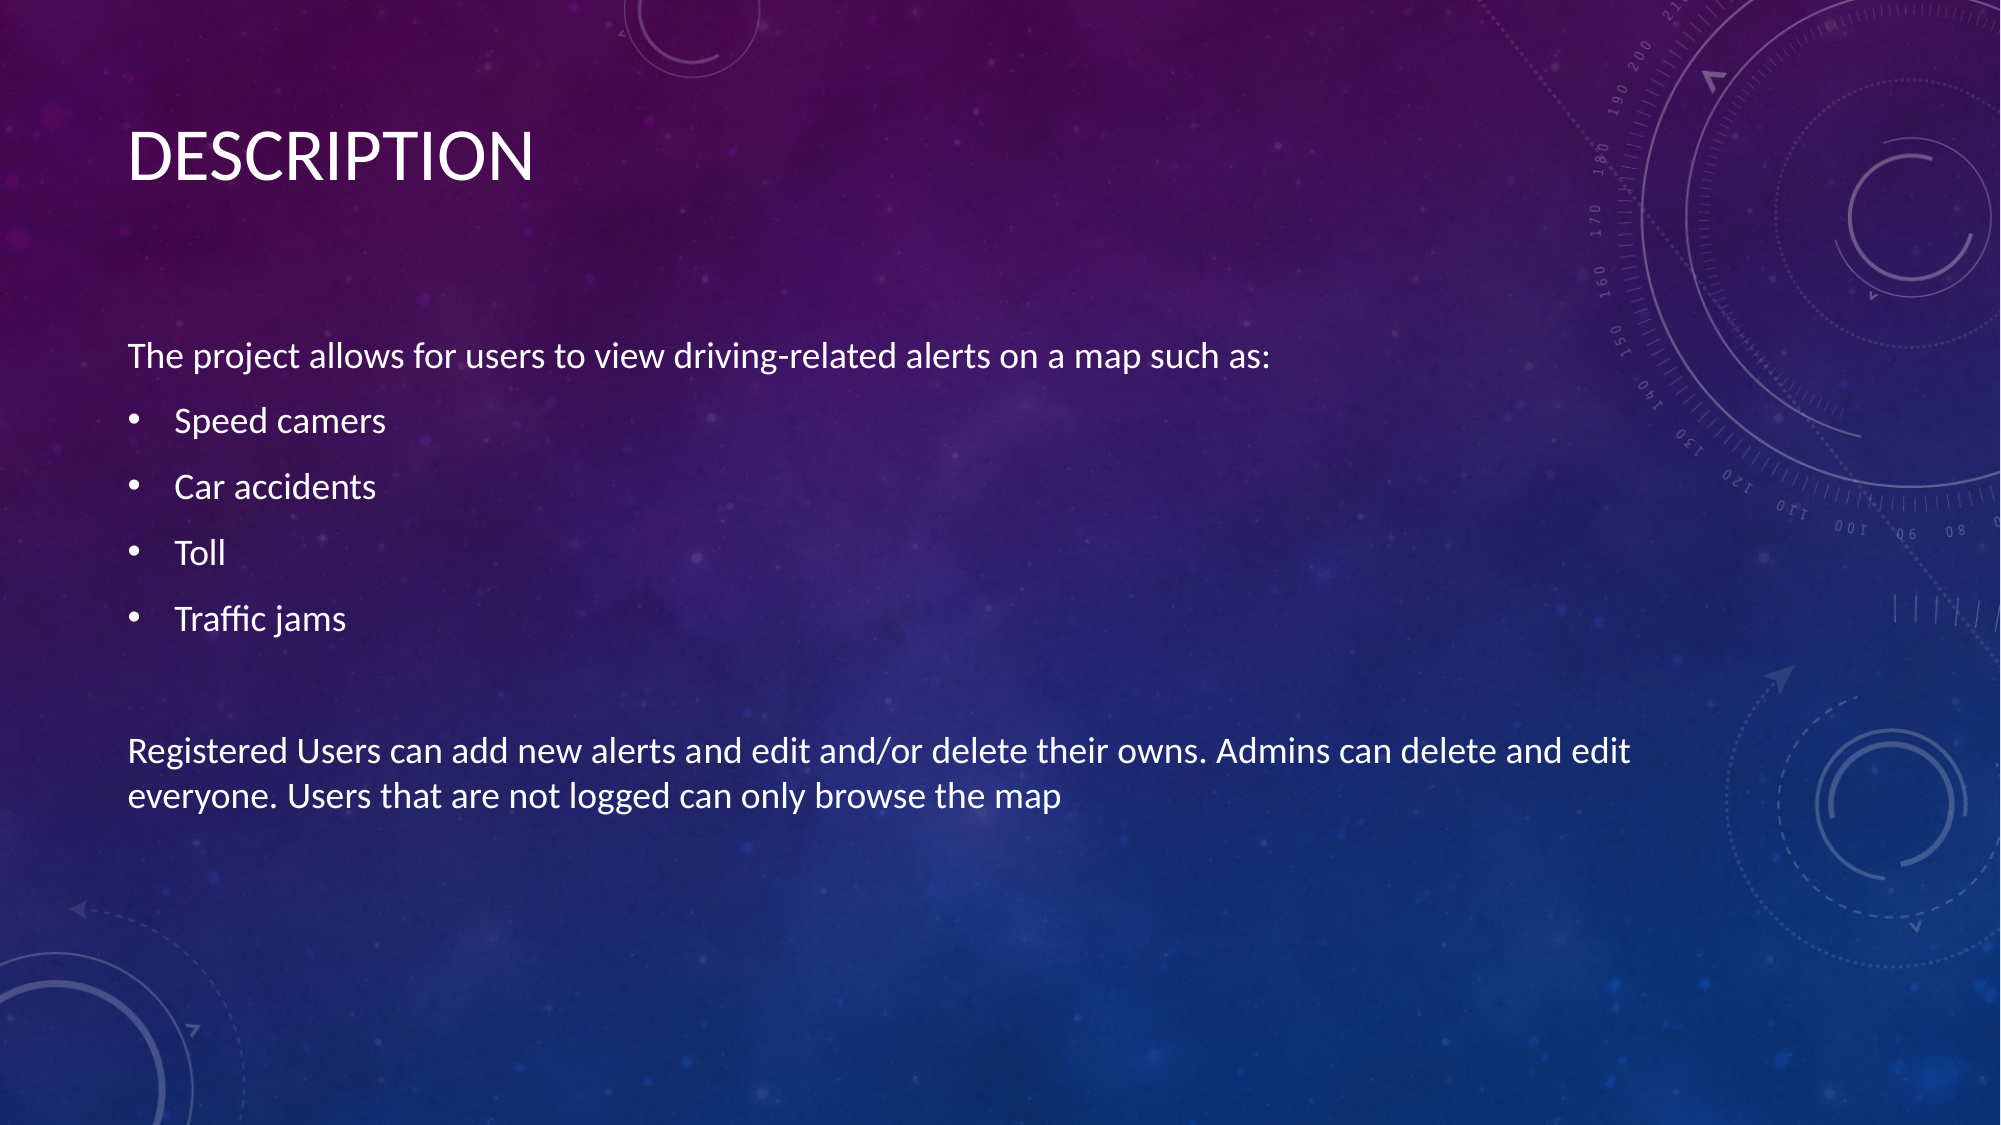

# Description
The project allows for users to view driving-related alerts on a map such as:
Speed camers
Car accidents
Toll
Traffic jams

Registered Users can add new alerts and edit and/or delete their owns. Admins can delete and edit everyone. Users that are not logged can only browse the map